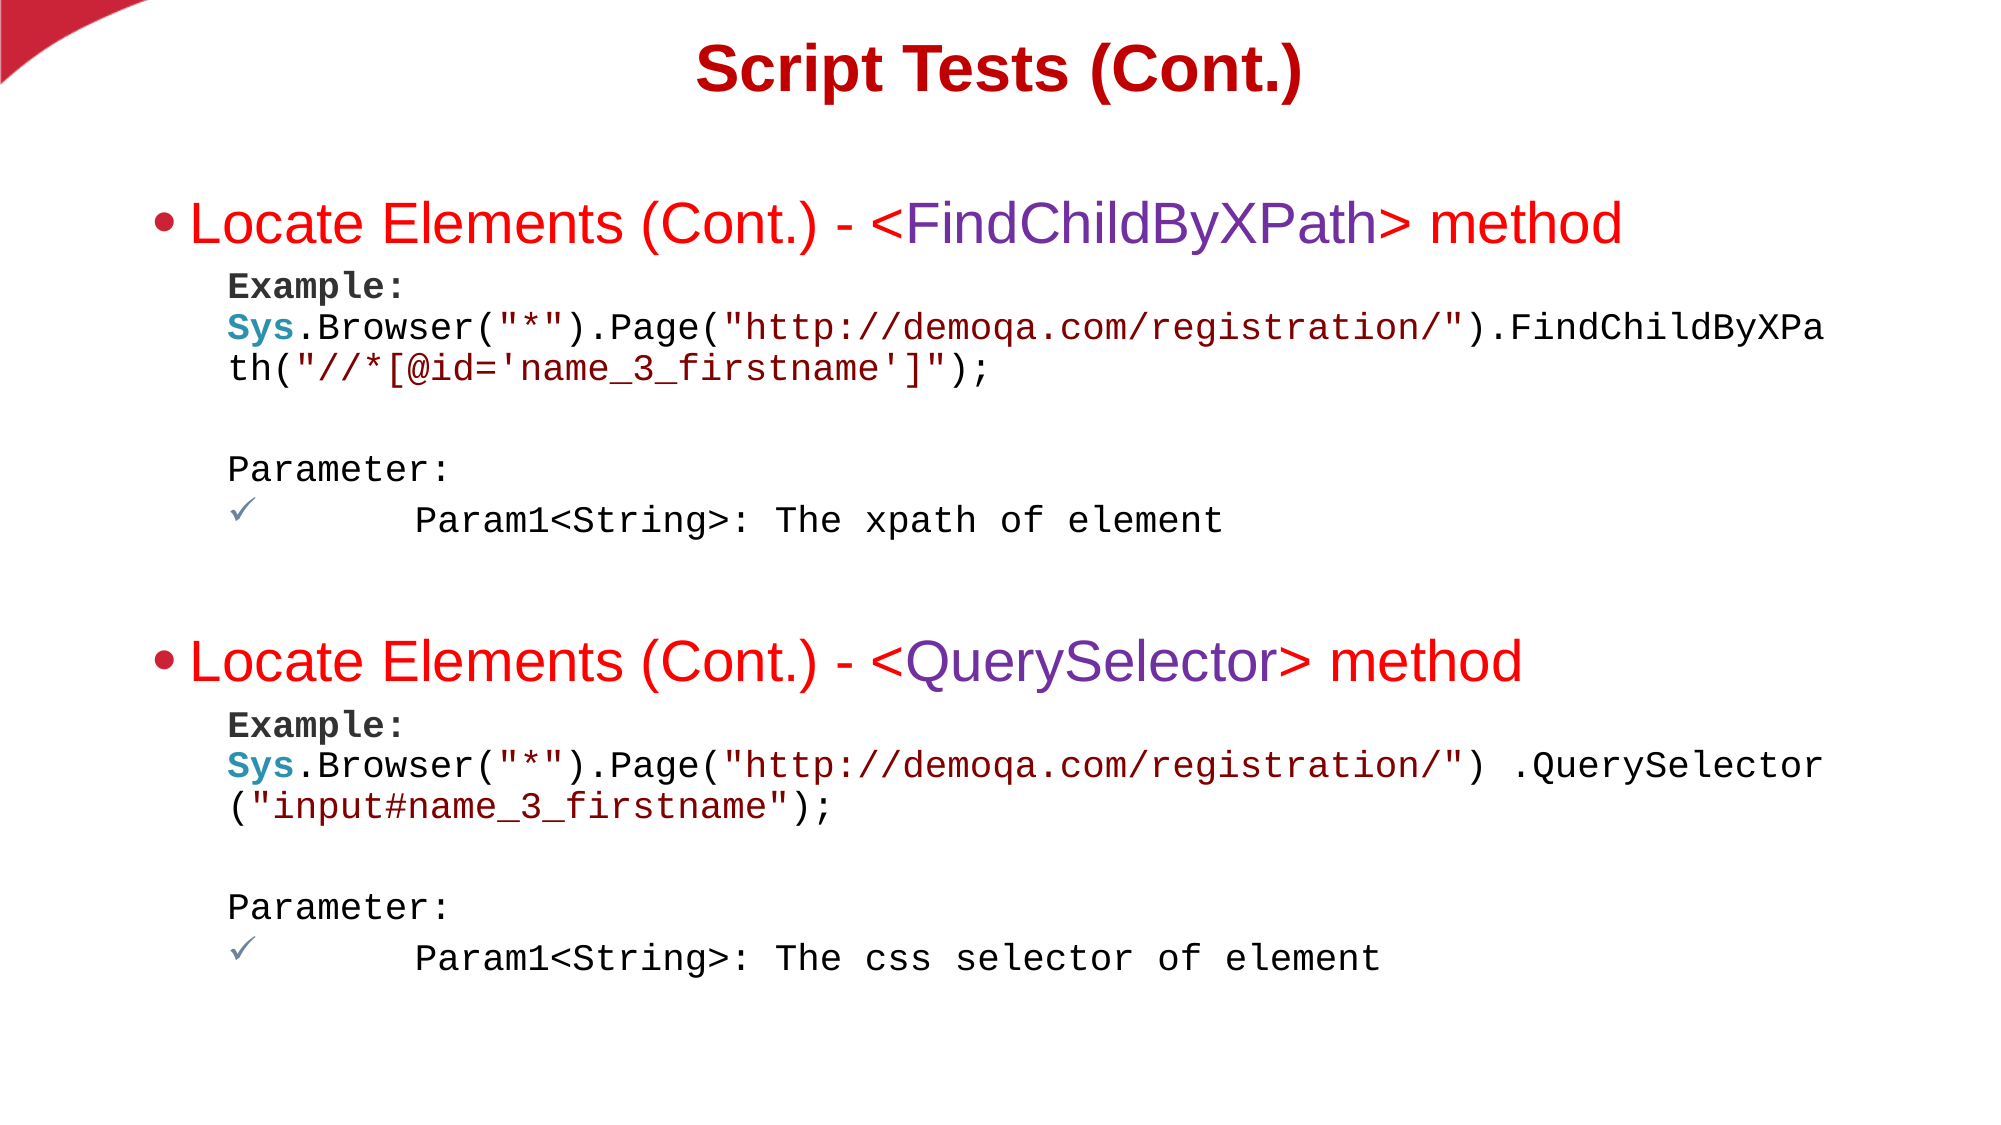

# Script Tests (Cont.)
Locate Elements (Cont.) - <FindChildByXPath> method
Example: Sys.Browser("*").Page("http://demoqa.com/registration/").FindChildByXPath("//*[@id='name_3_firstname']");

Parameter:
	Param1<String>: The xpath of element

Locate Elements (Cont.) - <QuerySelector> method
Example: Sys.Browser("*").Page("http://demoqa.com/registration/") .QuerySelector("input#name_3_firstname");

Parameter:
	Param1<String>: The css selector of element